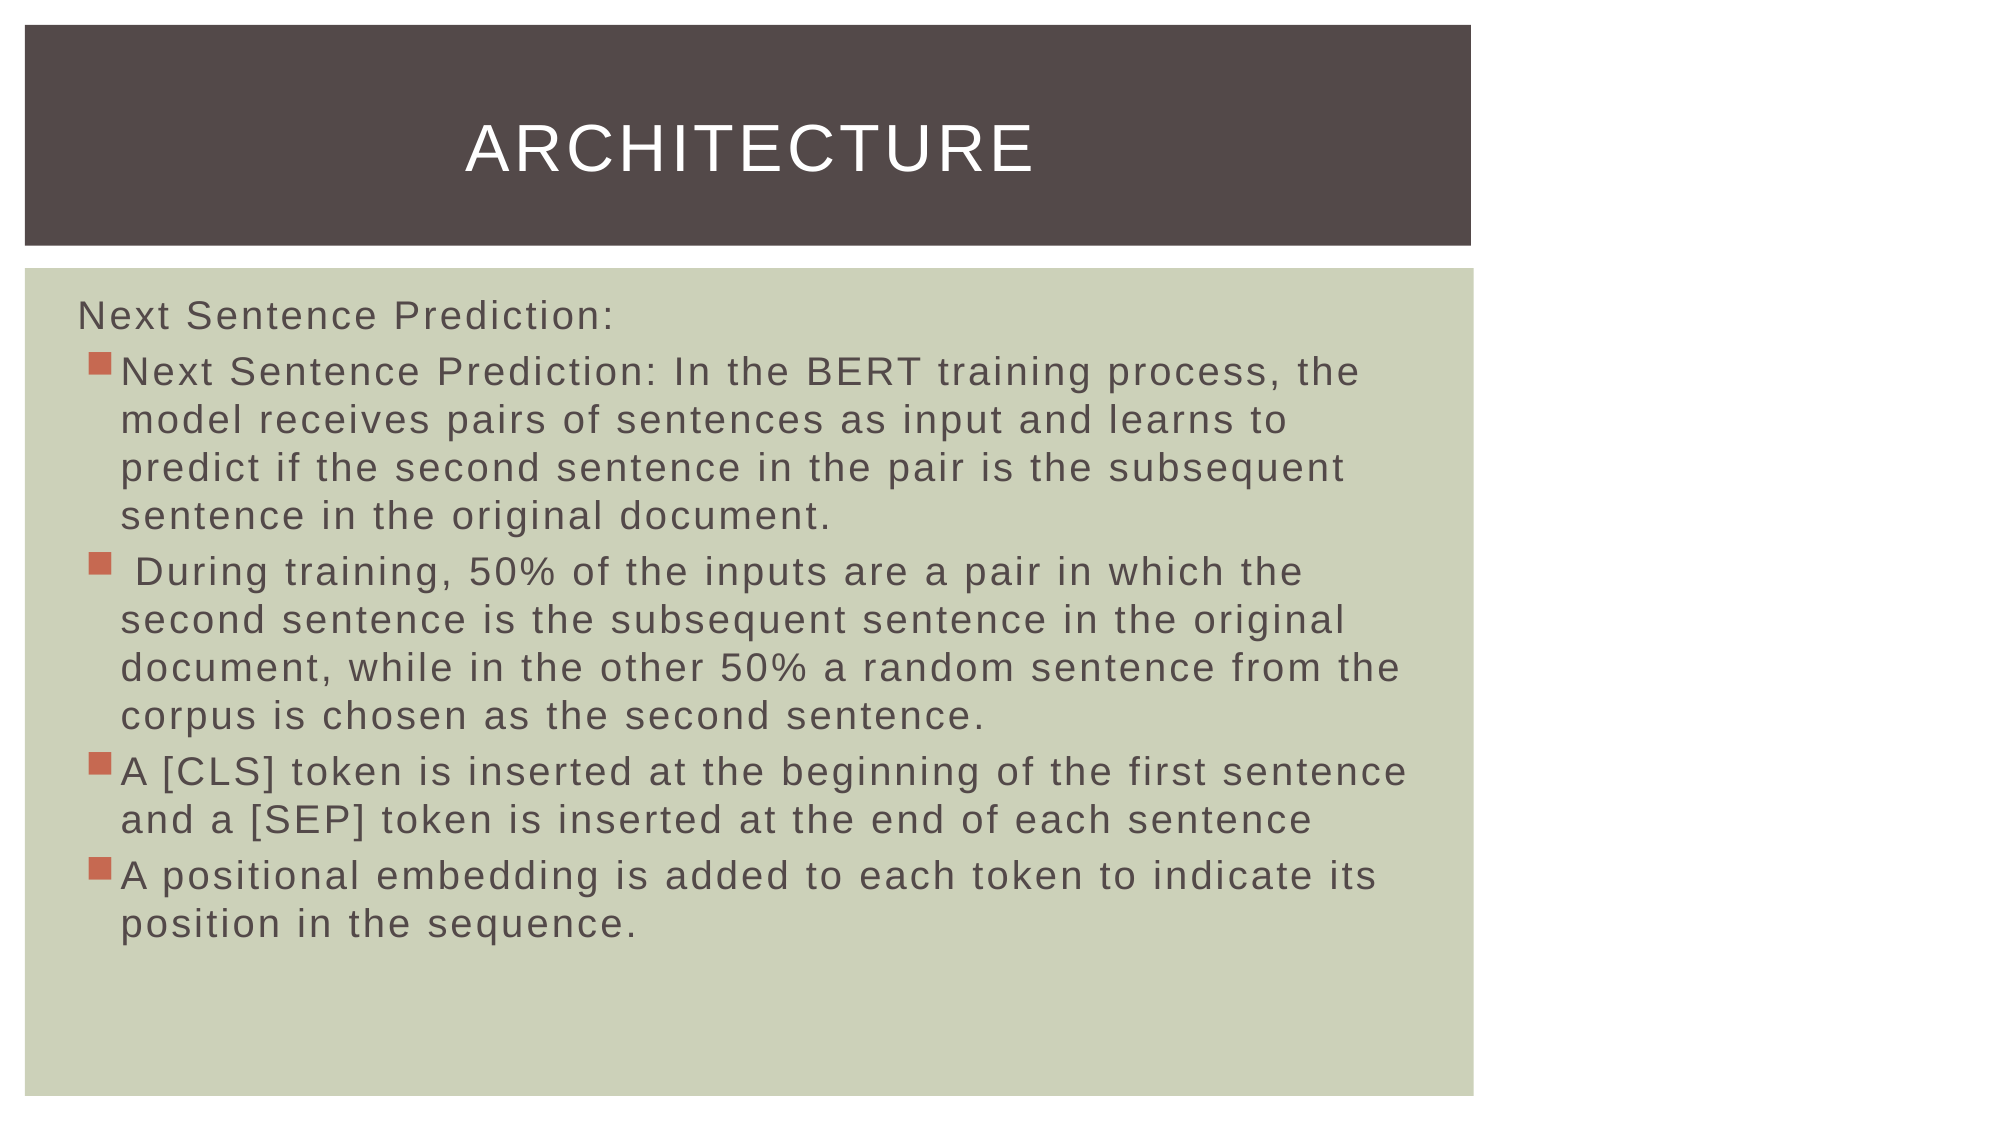

# Architecture
Next Sentence Prediction:
Next Sentence Prediction: In the BERT training process, the model receives pairs of sentences as input and learns to predict if the second sentence in the pair is the subsequent sentence in the original document.
 During training, 50% of the inputs are a pair in which the second sentence is the subsequent sentence in the original document, while in the other 50% a random sentence from the corpus is chosen as the second sentence.
A [CLS] token is inserted at the beginning of the first sentence and a [SEP] token is inserted at the end of each sentence
A positional embedding is added to each token to indicate its position in the sequence.